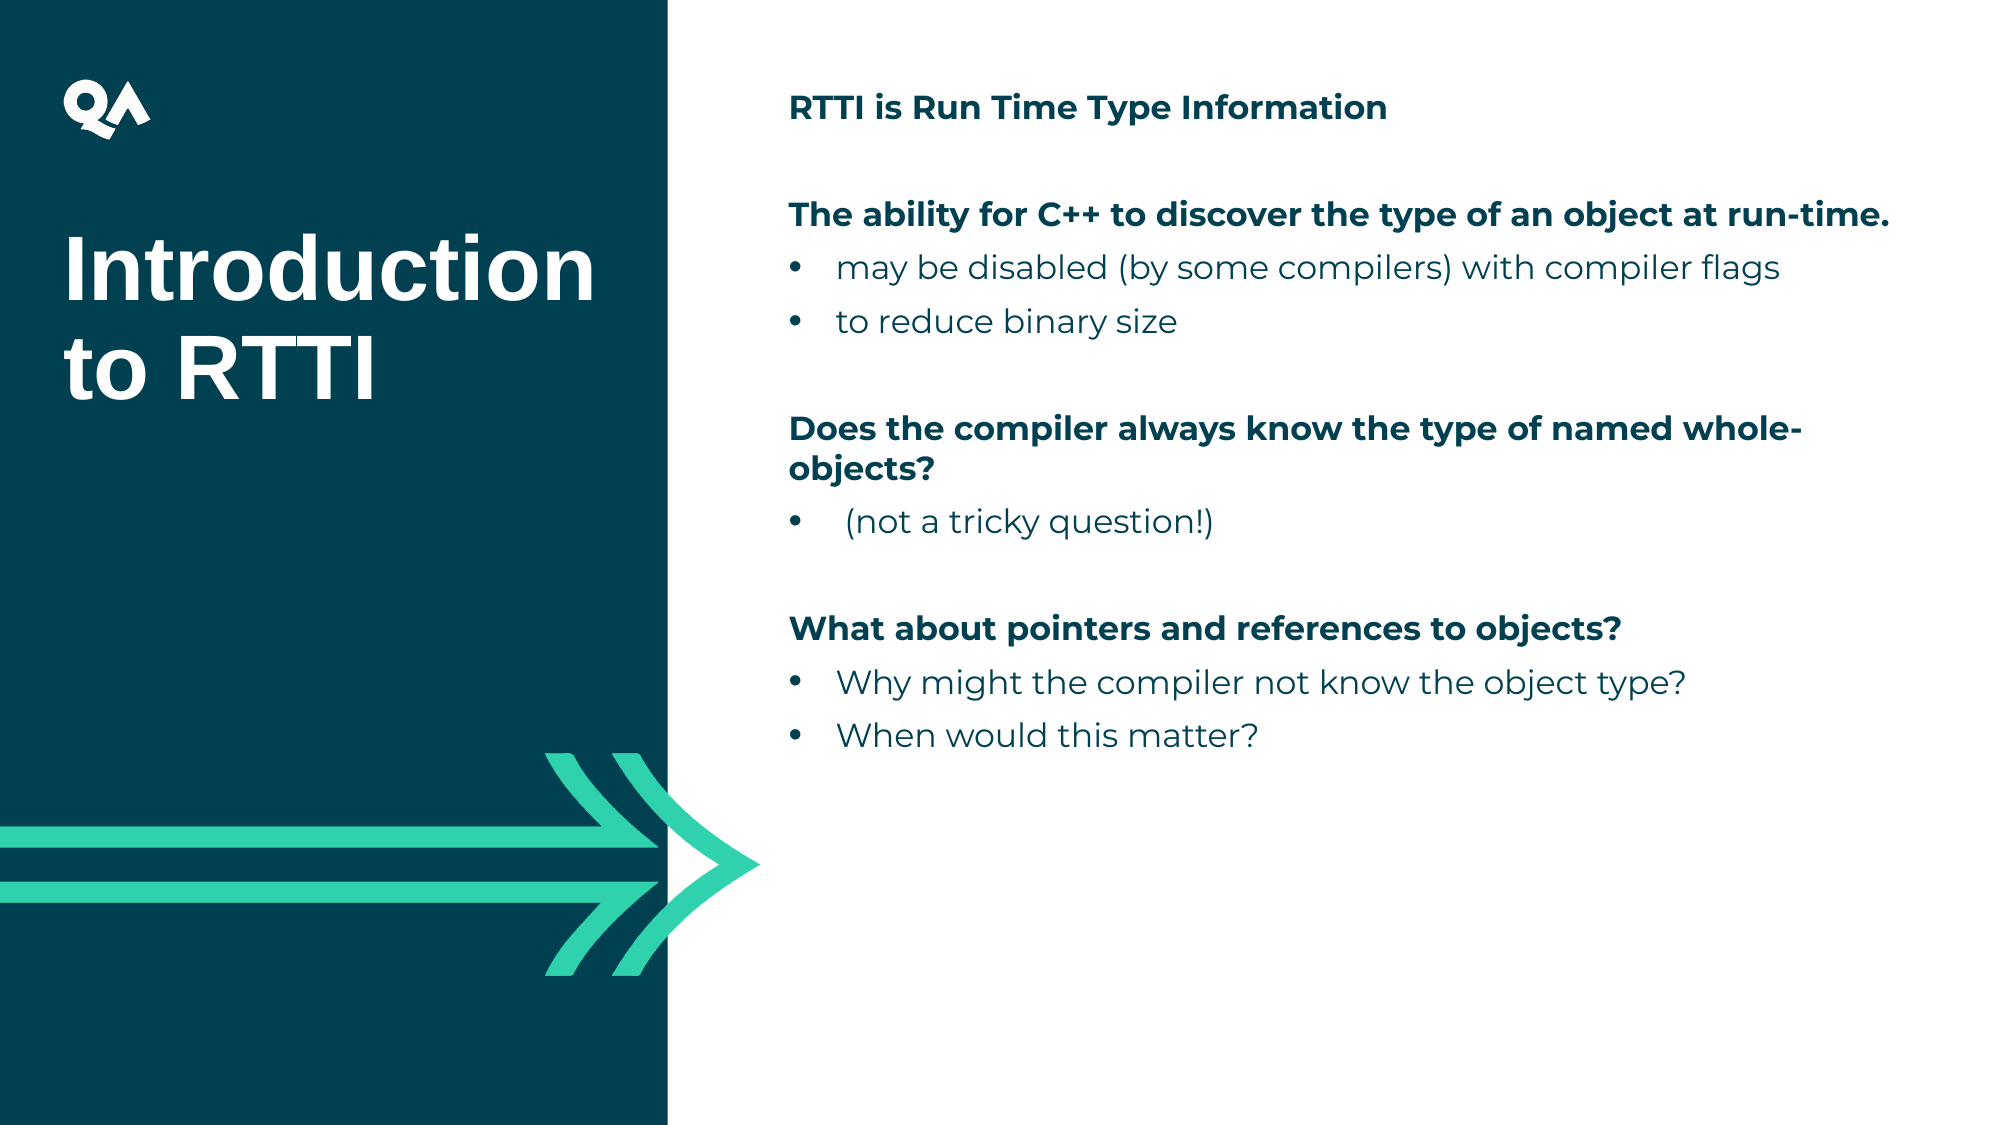

RTTI is Run Time Type Information

The ability for C++ to discover the type of an object at run-time.
may be disabled (by some compilers) with compiler flags
to reduce binary size

Does the compiler always know the type of named whole-objects?
 (not a tricky question!)

What about pointers and references to objects?
Why might the compiler not know the object type?
When would this matter?

Introduction to RTTI